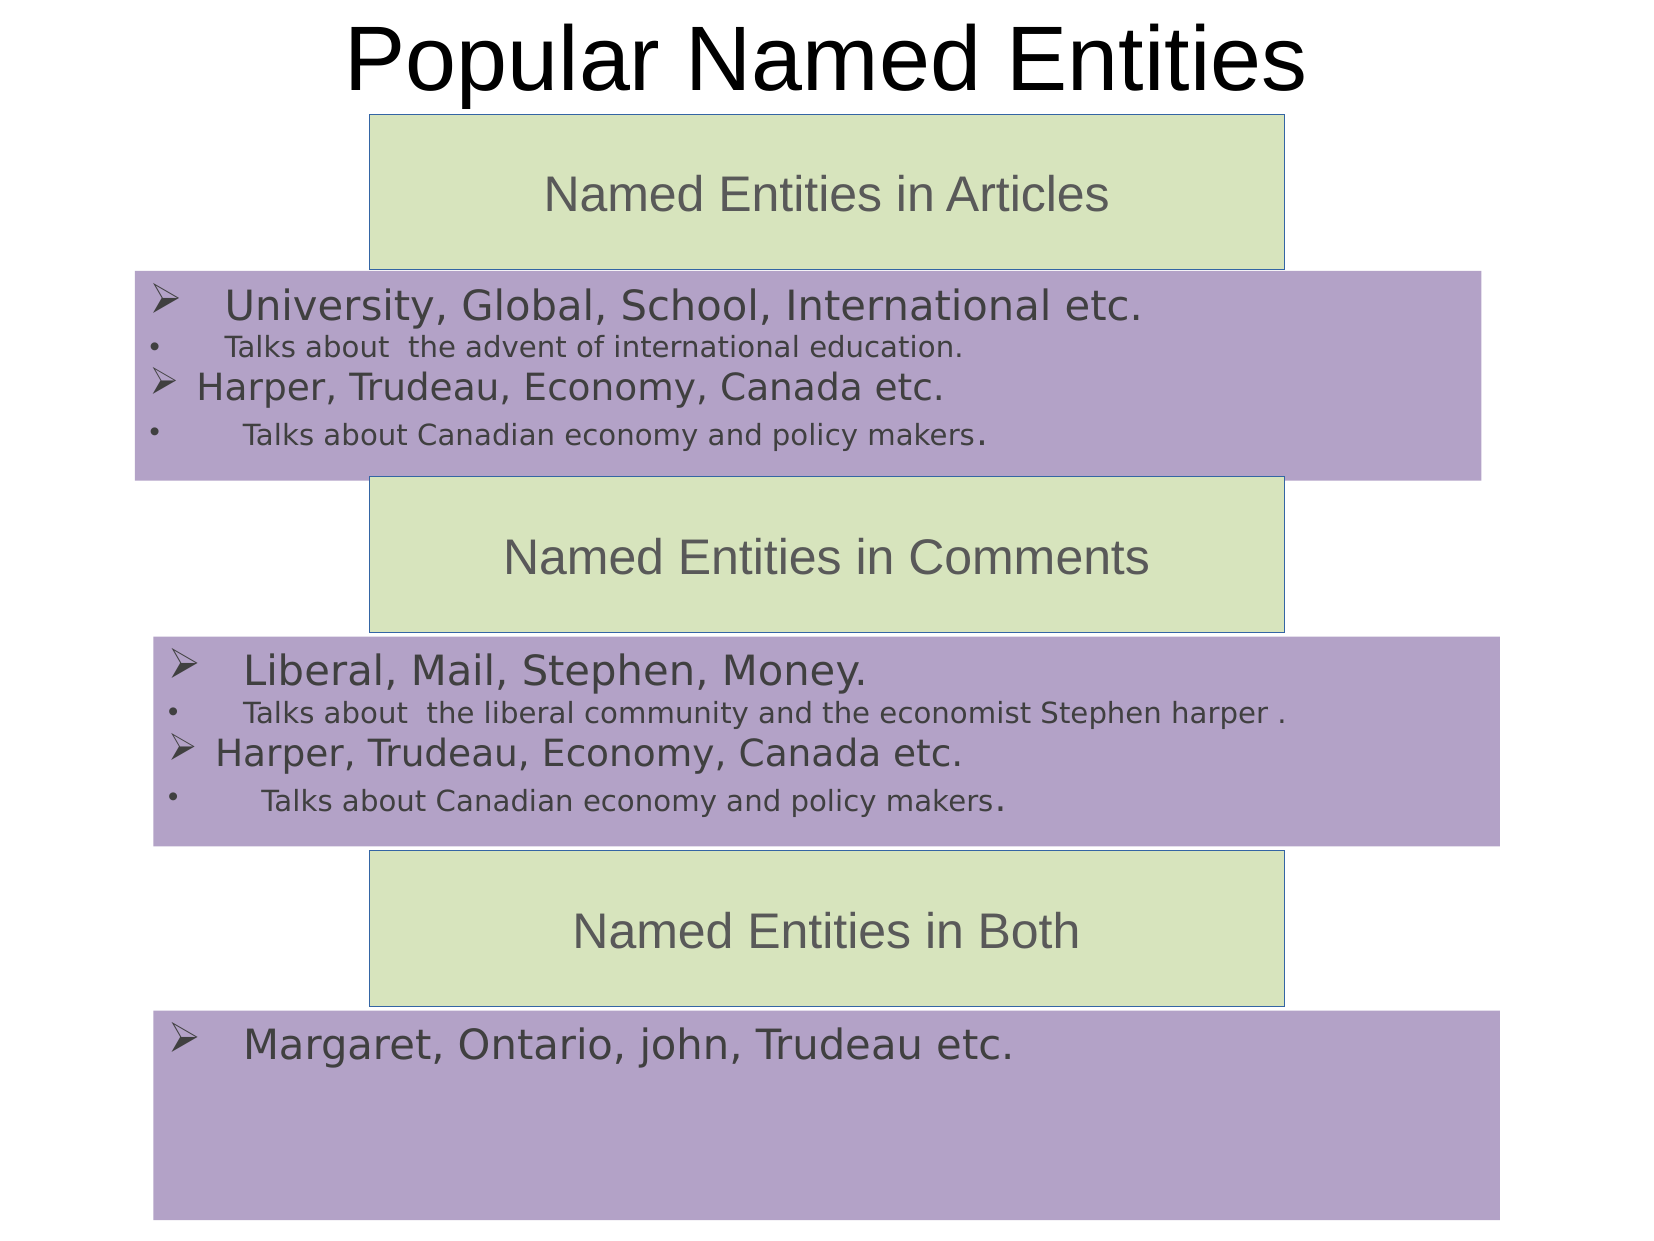

# Popular Named Entities
Named Entities in Articles
University, Global, School, International etc.
Talks about  the advent of international education.
Harper, Trudeau, Economy, Canada etc.
    Talks about Canadian economy and policy makers.

Named Entities in Comments
Liberal, Mail, Stephen, Money.
Talks about  the liberal community and the economist Stephen harper .
Harper, Trudeau, Economy, Canada etc.
    Talks about Canadian economy and policy makers.

Named Entities in Both
Margaret, Ontario, john, Trudeau etc.